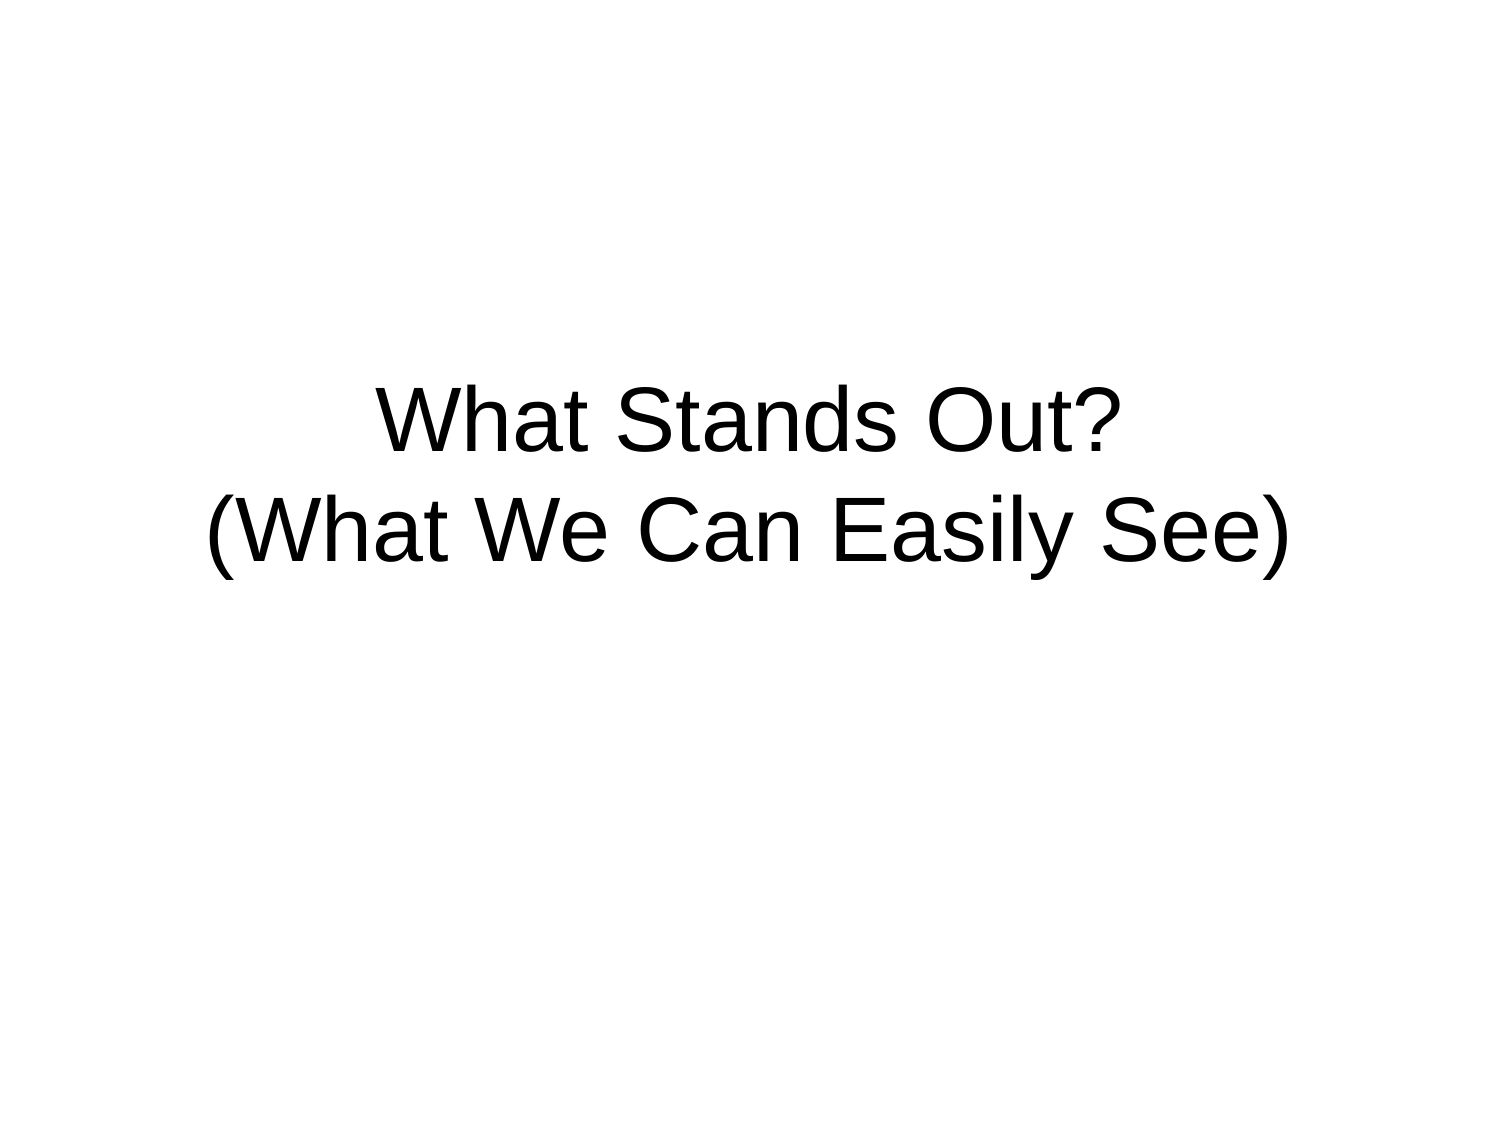

# What Stands Out? (What We Can Easily See)